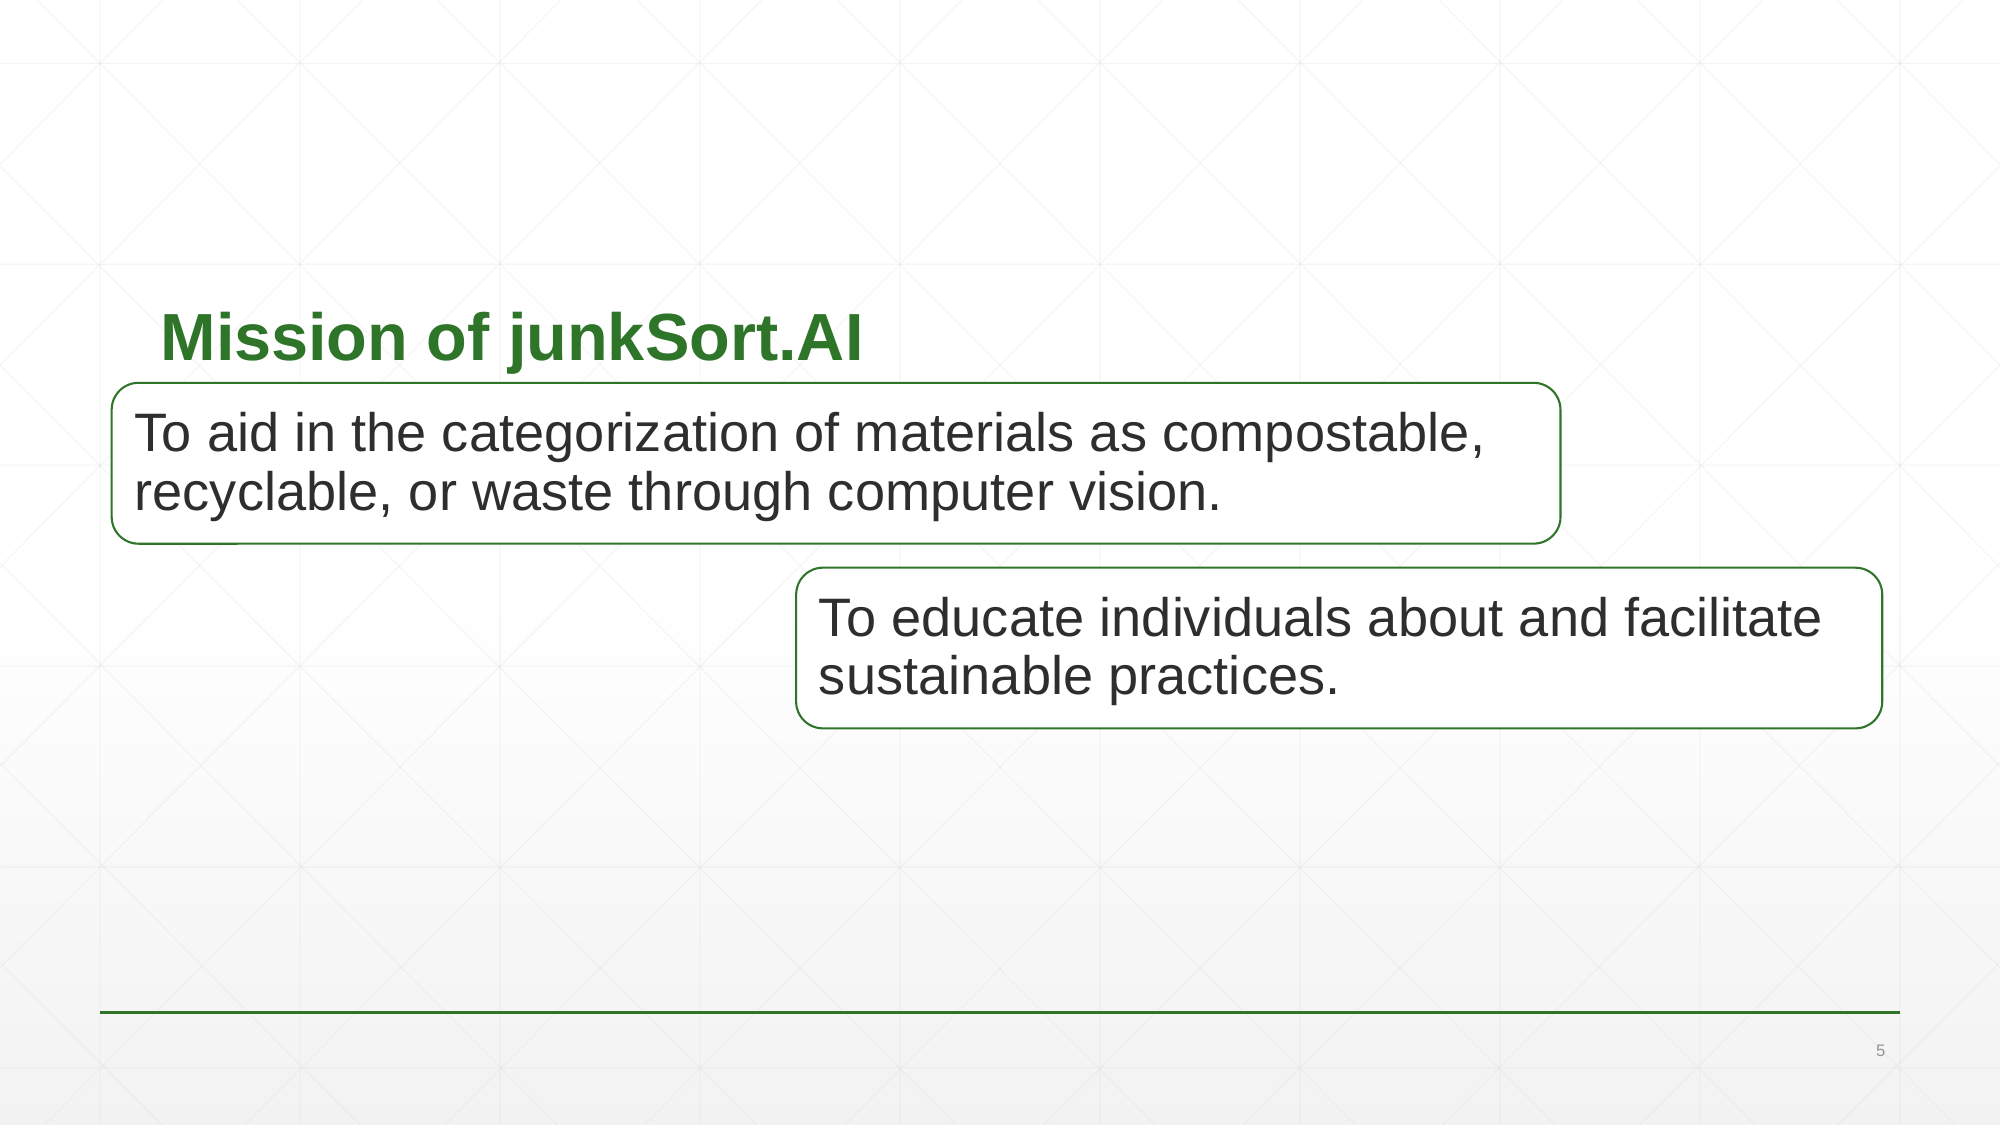

Mission of junkSort.AI
To aid in the categorization of materials as compostable, recyclable, or waste through computer vision.
To educate individuals about and facilitate sustainable practices.
5